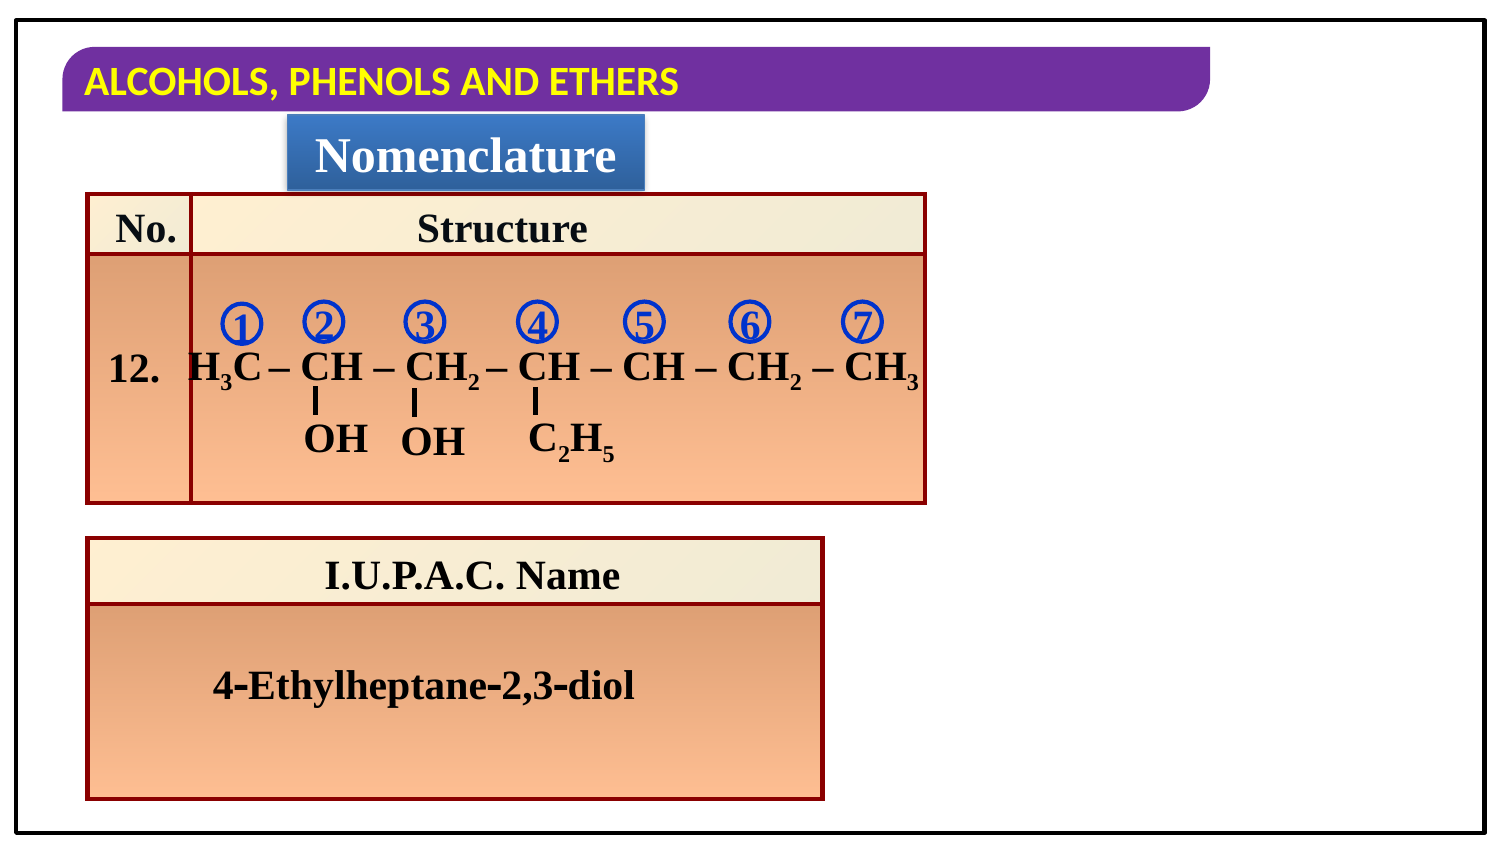

Nomenclature
|  |  |
| --- | --- |
|  |  |
No.
Structure
2

3

4

5

6

7

1

H3C – CH – CH2 – CH – CH – CH2 – CH3
C2H5
OH
OH
12.
|  |
| --- |
|  |
I.U.P.A.C. Name
4−Ethylheptane−2,3−diol